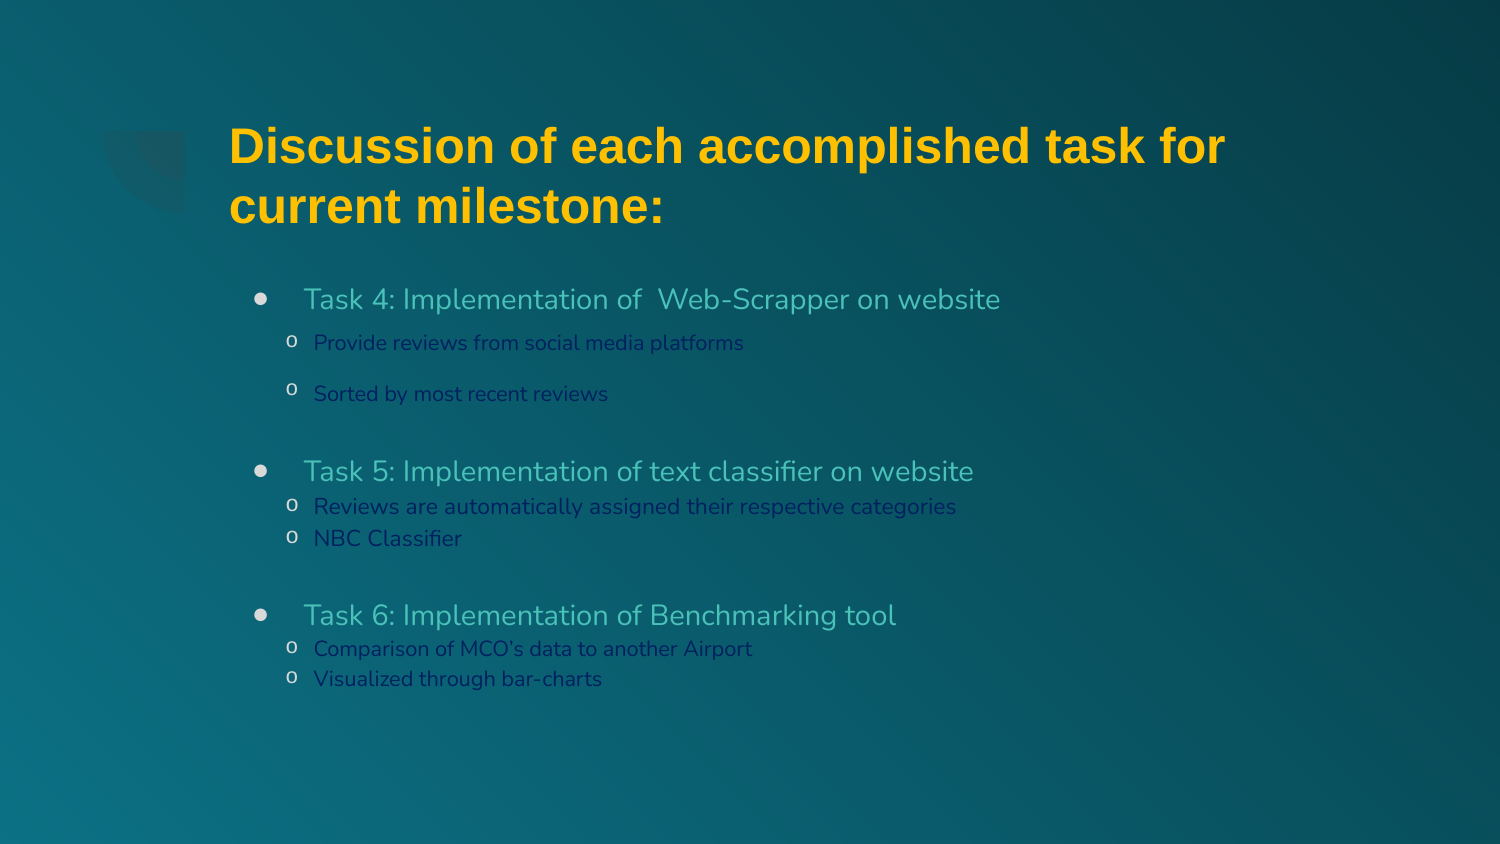

# Discussion of each accomplished task for current milestone:
Task 4: Implementation of  Web-Scrapper on website
Provide reviews from social media platforms
Sorted by most recent reviews

Task 5: Implementation of text classifier on website
Reviews are automatically assigned their respective categories
NBC Classifier

Task 6: Implementation of Benchmarking tool
Comparison of MCO’s data to another Airport
Visualized through bar-charts